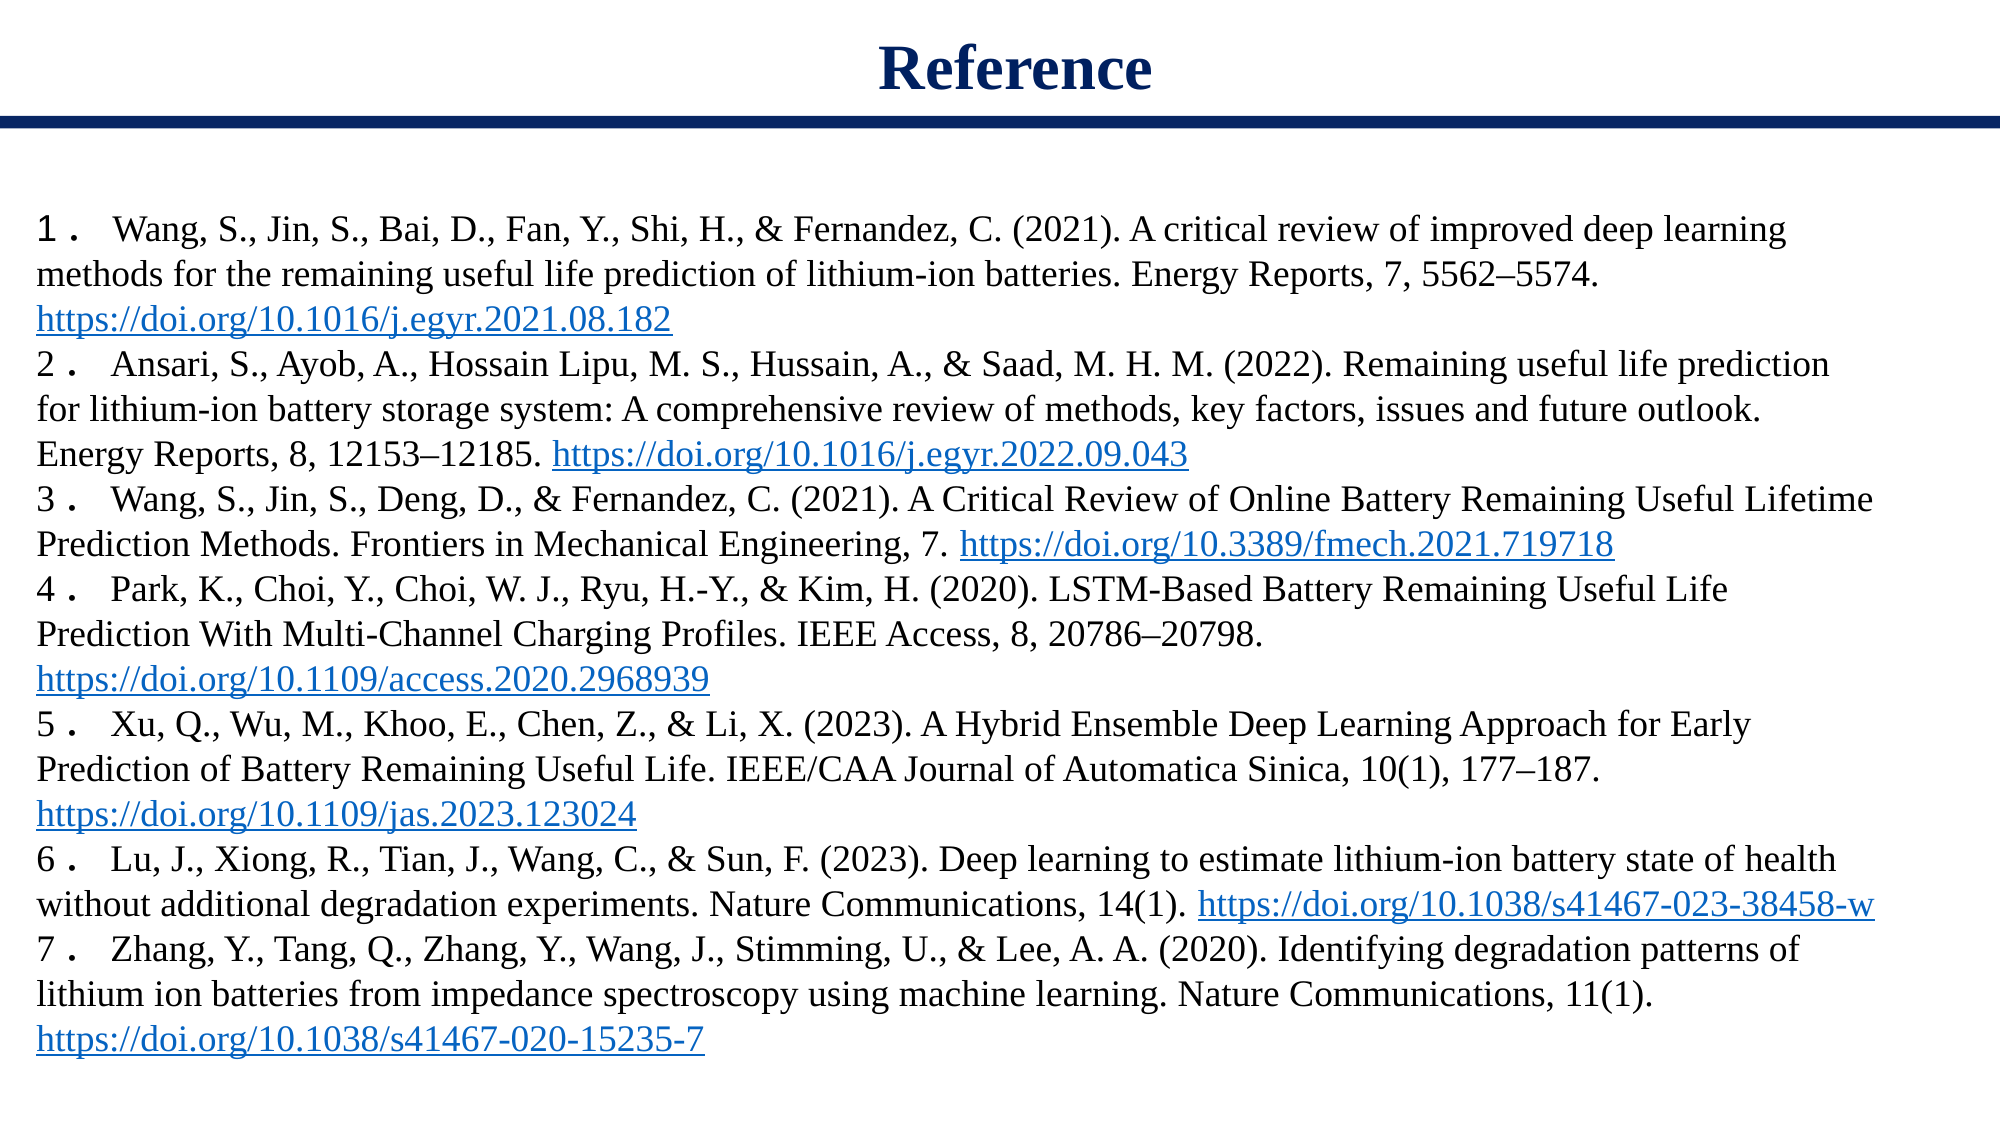

# Reference

1．Wang, S., Jin, S., Bai, D., Fan, Y., Shi, H., & Fernandez, C. (2021). A critical review of improved deep learning methods for the remaining useful life prediction of lithium-ion batteries. Energy Reports, 7, 5562–5574. https://doi.org/10.1016/j.egyr.2021.08.182
2．Ansari, S., Ayob, A., Hossain Lipu, M. S., Hussain, A., & Saad, M. H. M. (2022). Remaining useful life prediction for lithium-ion battery storage system: A comprehensive review of methods, key factors, issues and future outlook. Energy Reports, 8, 12153–12185. https://doi.org/10.1016/j.egyr.2022.09.043
3．Wang, S., Jin, S., Deng, D., & Fernandez, C. (2021). A Critical Review of Online Battery Remaining Useful Lifetime Prediction Methods. Frontiers in Mechanical Engineering, 7. https://doi.org/10.3389/fmech.2021.719718
4．Park, K., Choi, Y., Choi, W. J., Ryu, H.-Y., & Kim, H. (2020). LSTM-Based Battery Remaining Useful Life Prediction With Multi-Channel Charging Profiles. IEEE Access, 8, 20786–20798. https://doi.org/10.1109/access.2020.2968939
5．Xu, Q., Wu, M., Khoo, E., Chen, Z., & Li, X. (2023). A Hybrid Ensemble Deep Learning Approach for Early Prediction of Battery Remaining Useful Life. IEEE/CAA Journal of Automatica Sinica, 10(1), 177–187.
https://doi.org/10.1109/jas.2023.123024
6．Lu, J., Xiong, R., Tian, J., Wang, C., & Sun, F. (2023). Deep learning to estimate lithium-ion battery state of health without additional degradation experiments. Nature Communications, 14(1). https://doi.org/10.1038/s41467-023-38458-w
7．Zhang, Y., Tang, Q., Zhang, Y., Wang, J., Stimming, U., & Lee, A. A. (2020). Identifying degradation patterns of lithium ion batteries from impedance spectroscopy using machine learning. Nature Communications, 11(1). https://doi.org/10.1038/s41467-020-15235-7